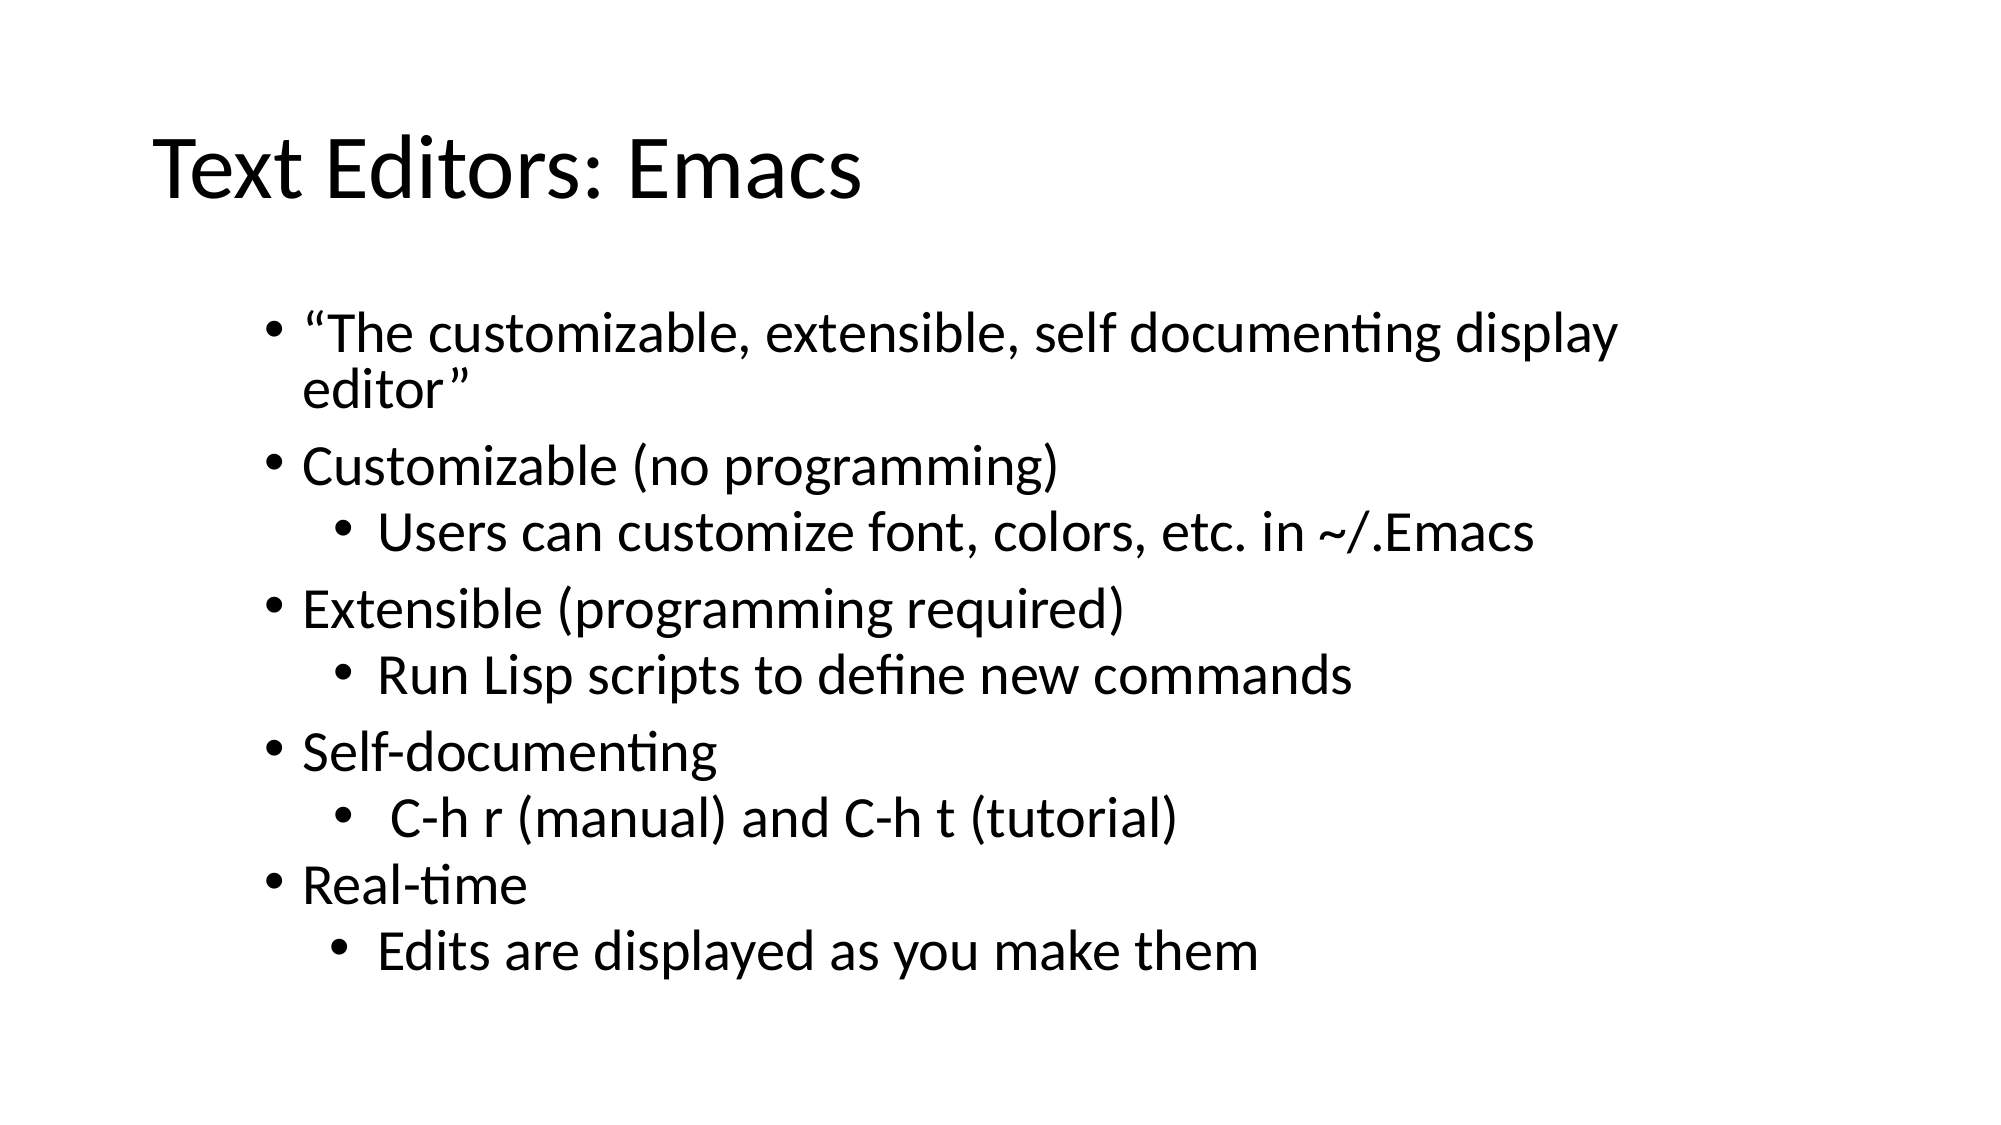

# Text Editors: Emacs
“The customizable, extensible, self documenting display editor”
Customizable (no programming)
Users can customize font, colors, etc. in ~/.Emacs
Extensible (programming required)
Run Lisp scripts to define new commands
Self-documenting
 C-h r (manual) and C-h t (tutorial)
Real-time
Edits are displayed as you make them